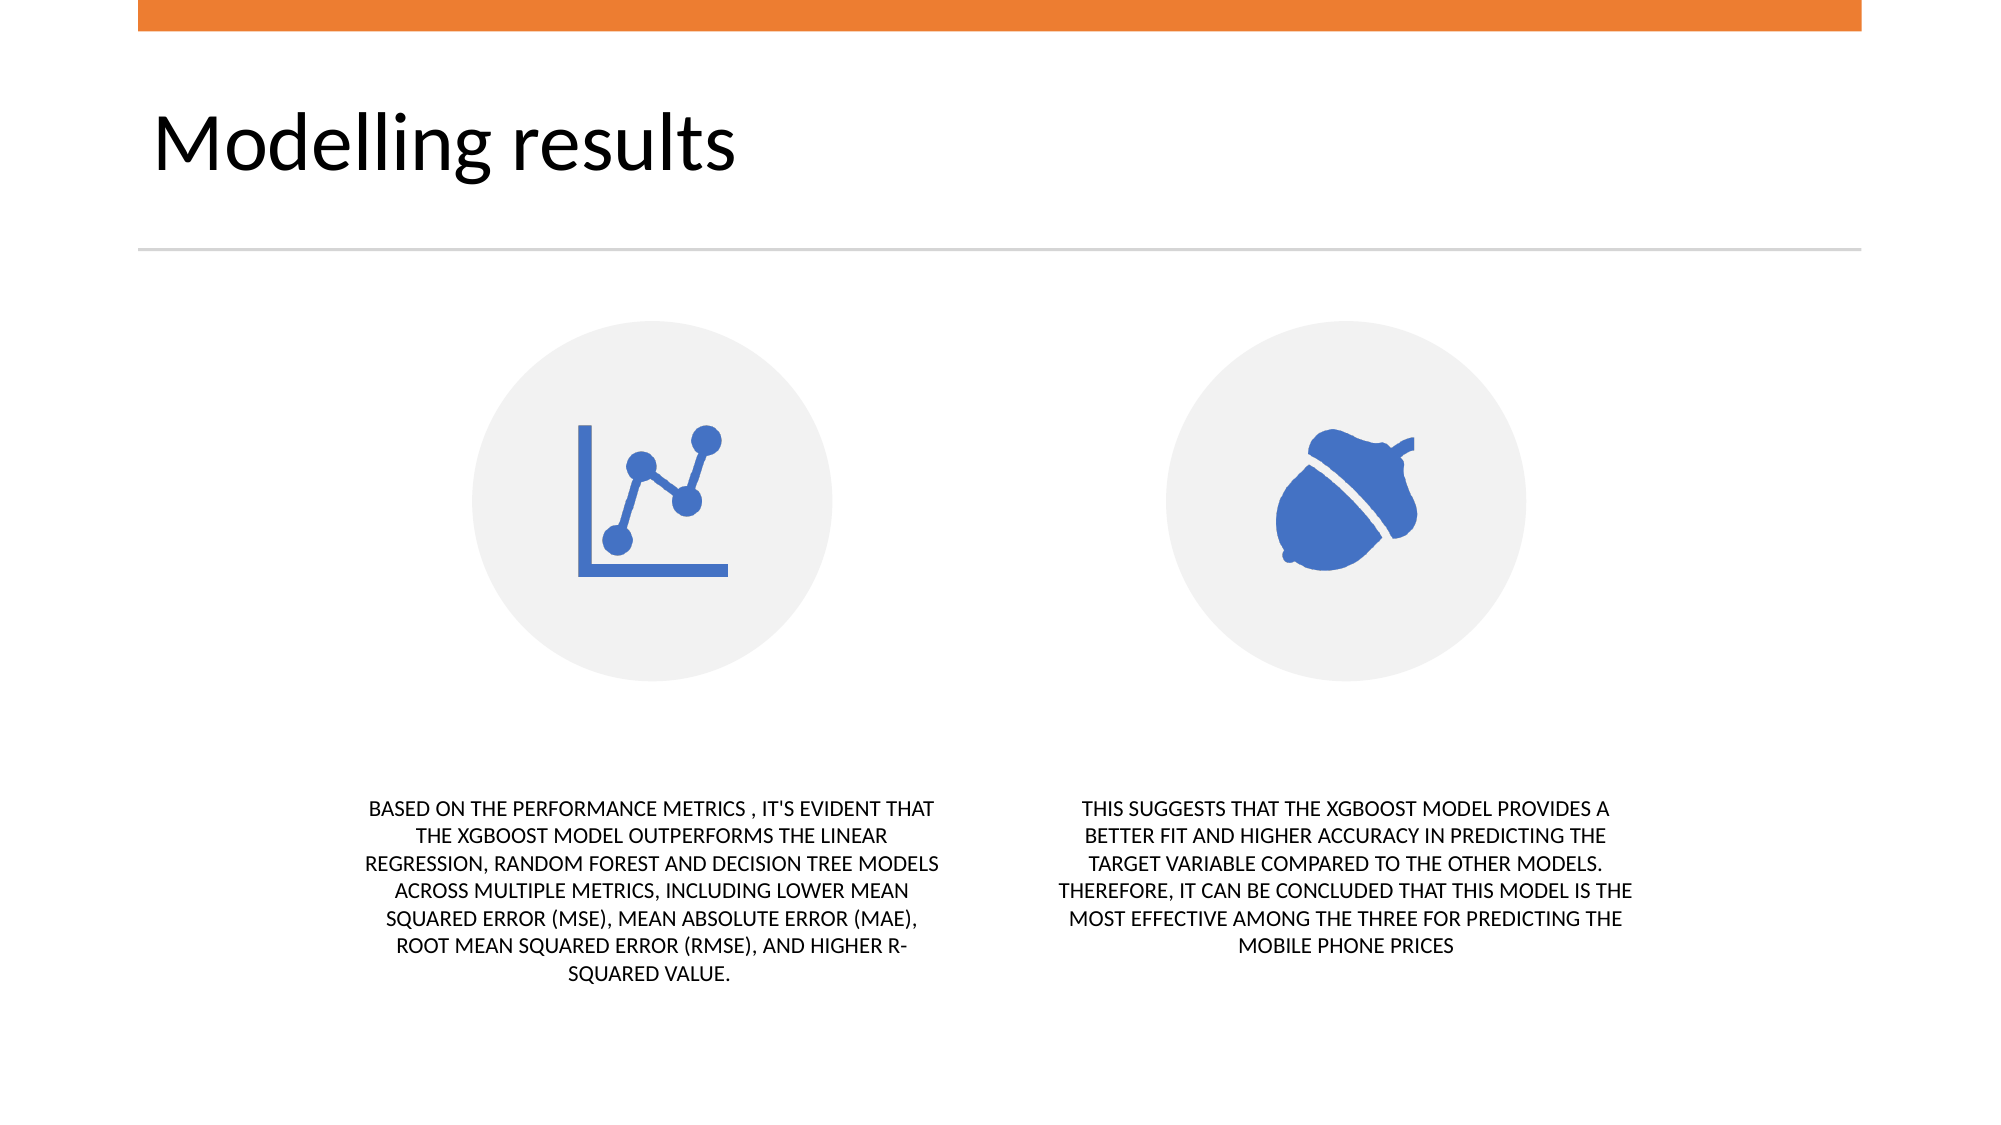

# Modelling results

Based on the performance metrics , it's evident that the XGBOOST model outperforms the Linear Regression, RANDOM FOREST and Decision Tree models across multiple metrics, including lower Mean Squared Error (MSE), Mean Absolute Error (MAE), Root Mean Squared Error (RMSE), and higher R-squared value.
This suggests that the XGBOOST model provides a better fit and higher accuracy in predicting the target variable compared to the other models. Therefore, it can be concluded that thIS model is the most effective among the three for PREDICTING THE MOBILE PHONE PRICES